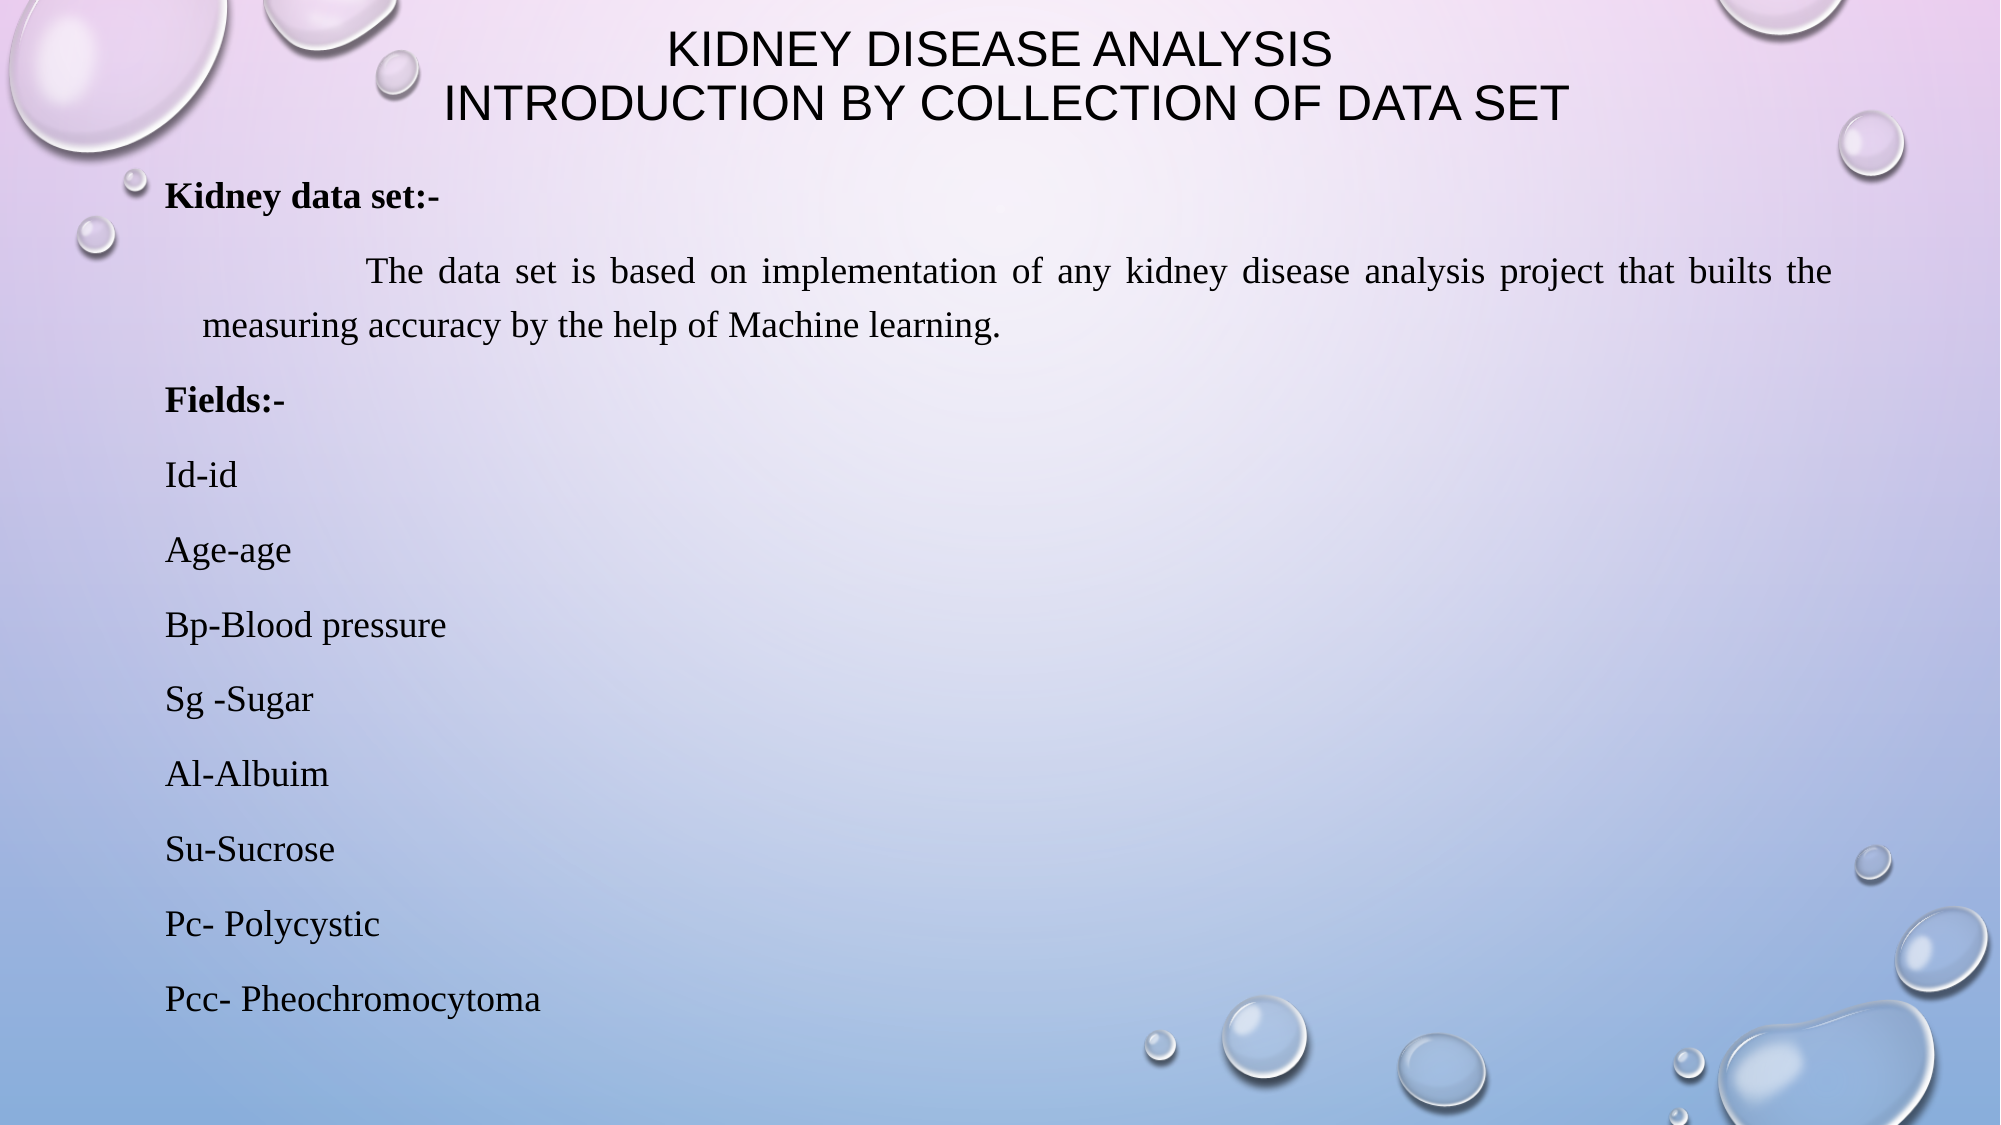

# KIDNEY DISEASE ANALYSIS INTRODUCTION BY COLLECTION OF DATA SET
Kidney data set:-
              The data set is based on implementation of any kidney disease analysis project that builts the measuring accuracy by the help of Machine learning.
Fields:-
Id-id
Age-age
Bp-Blood pressure
Sg -Sugar
Al-Albuim
Su-Sucrose
Pc- Polycystic
Pcc- Pheochromocytoma